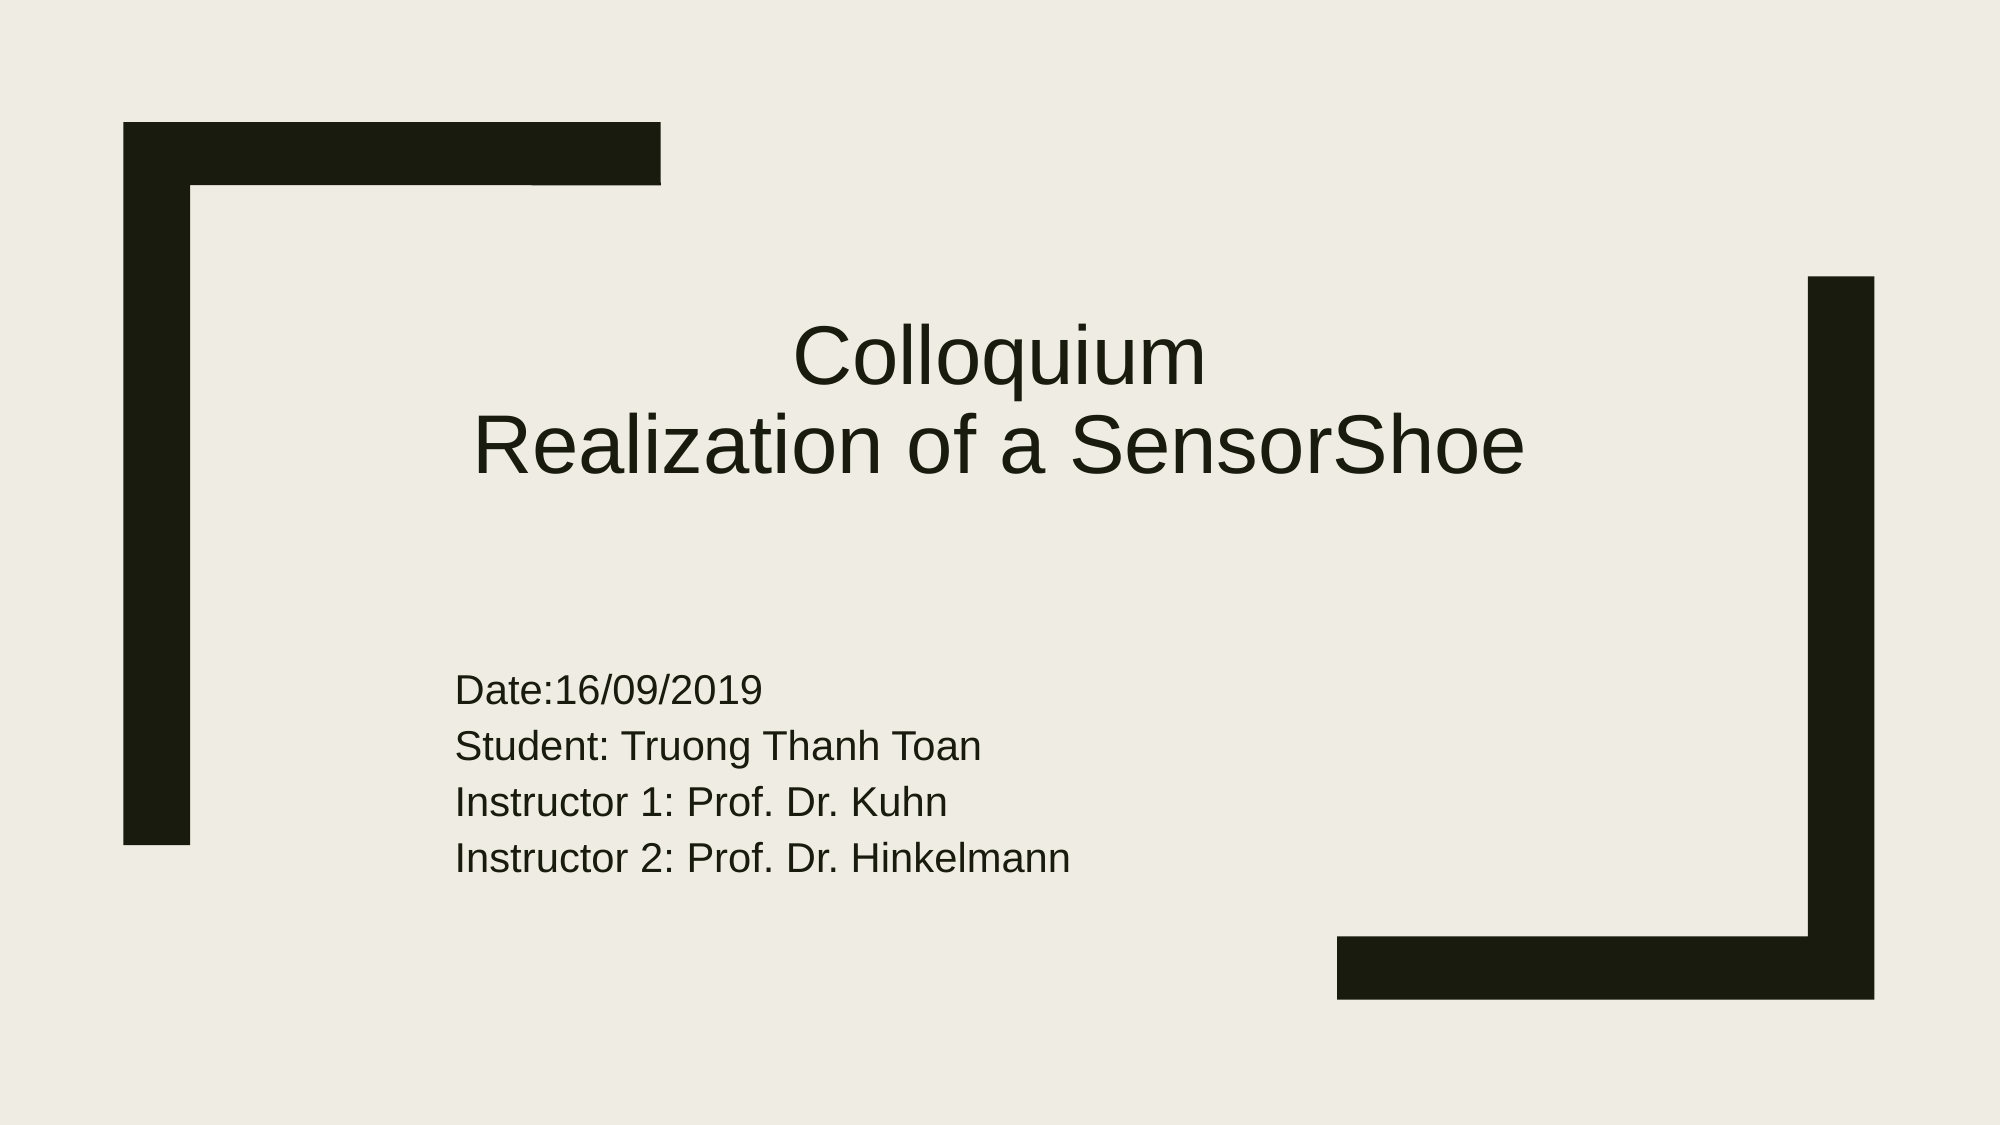

# Colloquium Realization of a SensorShoe
Date:16/09/2019
Student: Truong Thanh Toan
Instructor 1: Prof. Dr. Kuhn
Instructor 2: Prof. Dr. Hinkelmann